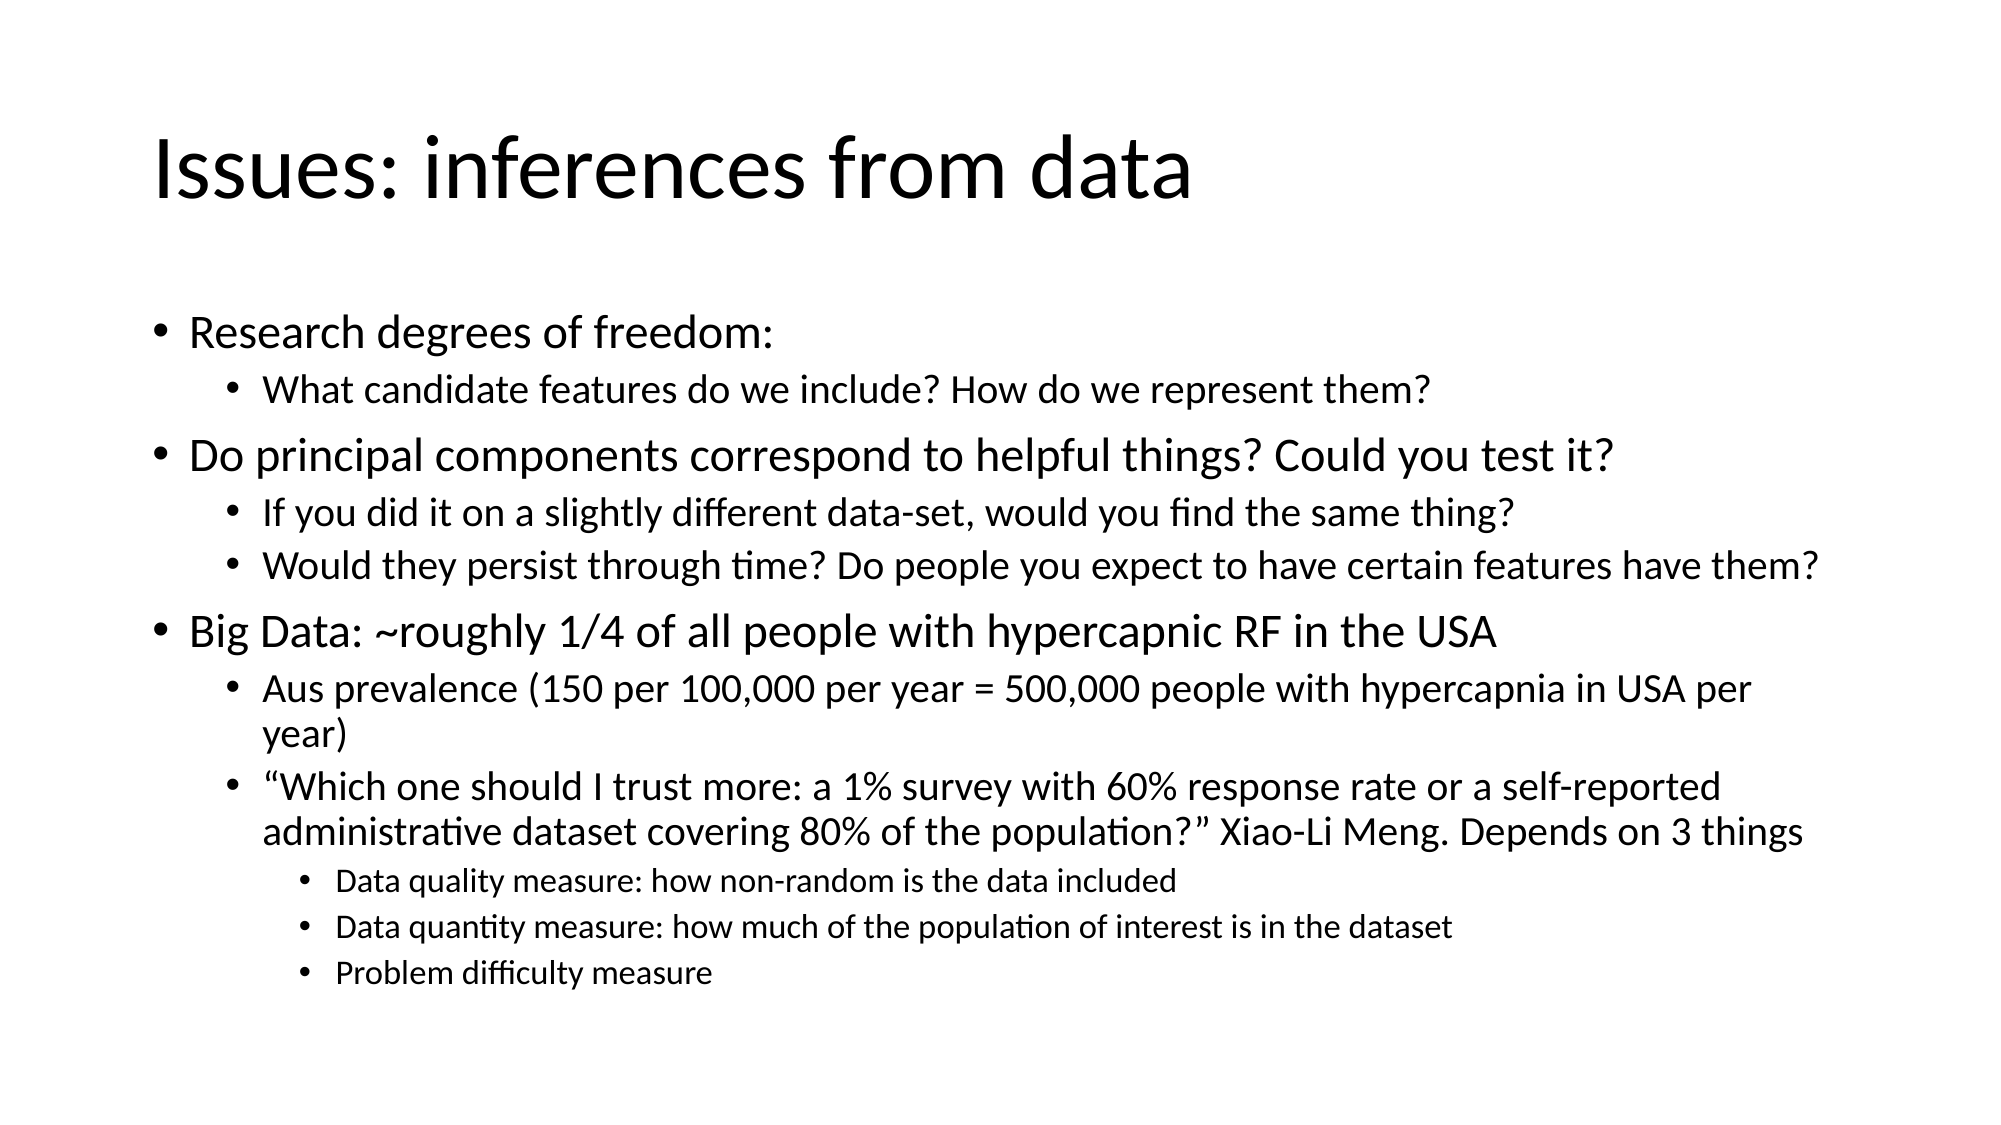

# Issues: inferences from data
Research degrees of freedom:
What candidate features do we include? How do we represent them?
Do principal components correspond to helpful things? Could you test it?
If you did it on a slightly different data-set, would you find the same thing?
Would they persist through time? Do people you expect to have certain features have them?
Big Data: ~roughly 1/4 of all people with hypercapnic RF in the USA
Aus prevalence (150 per 100,000 per year = 500,000 people with hypercapnia in USA per year)
“Which one should I trust more: a 1% survey with 60% response rate or a self-reported administrative dataset covering 80% of the population?” Xiao-Li Meng. Depends on 3 things
Data quality measure: how non-random is the data included
Data quantity measure: how much of the population of interest is in the dataset
Problem difficulty measure